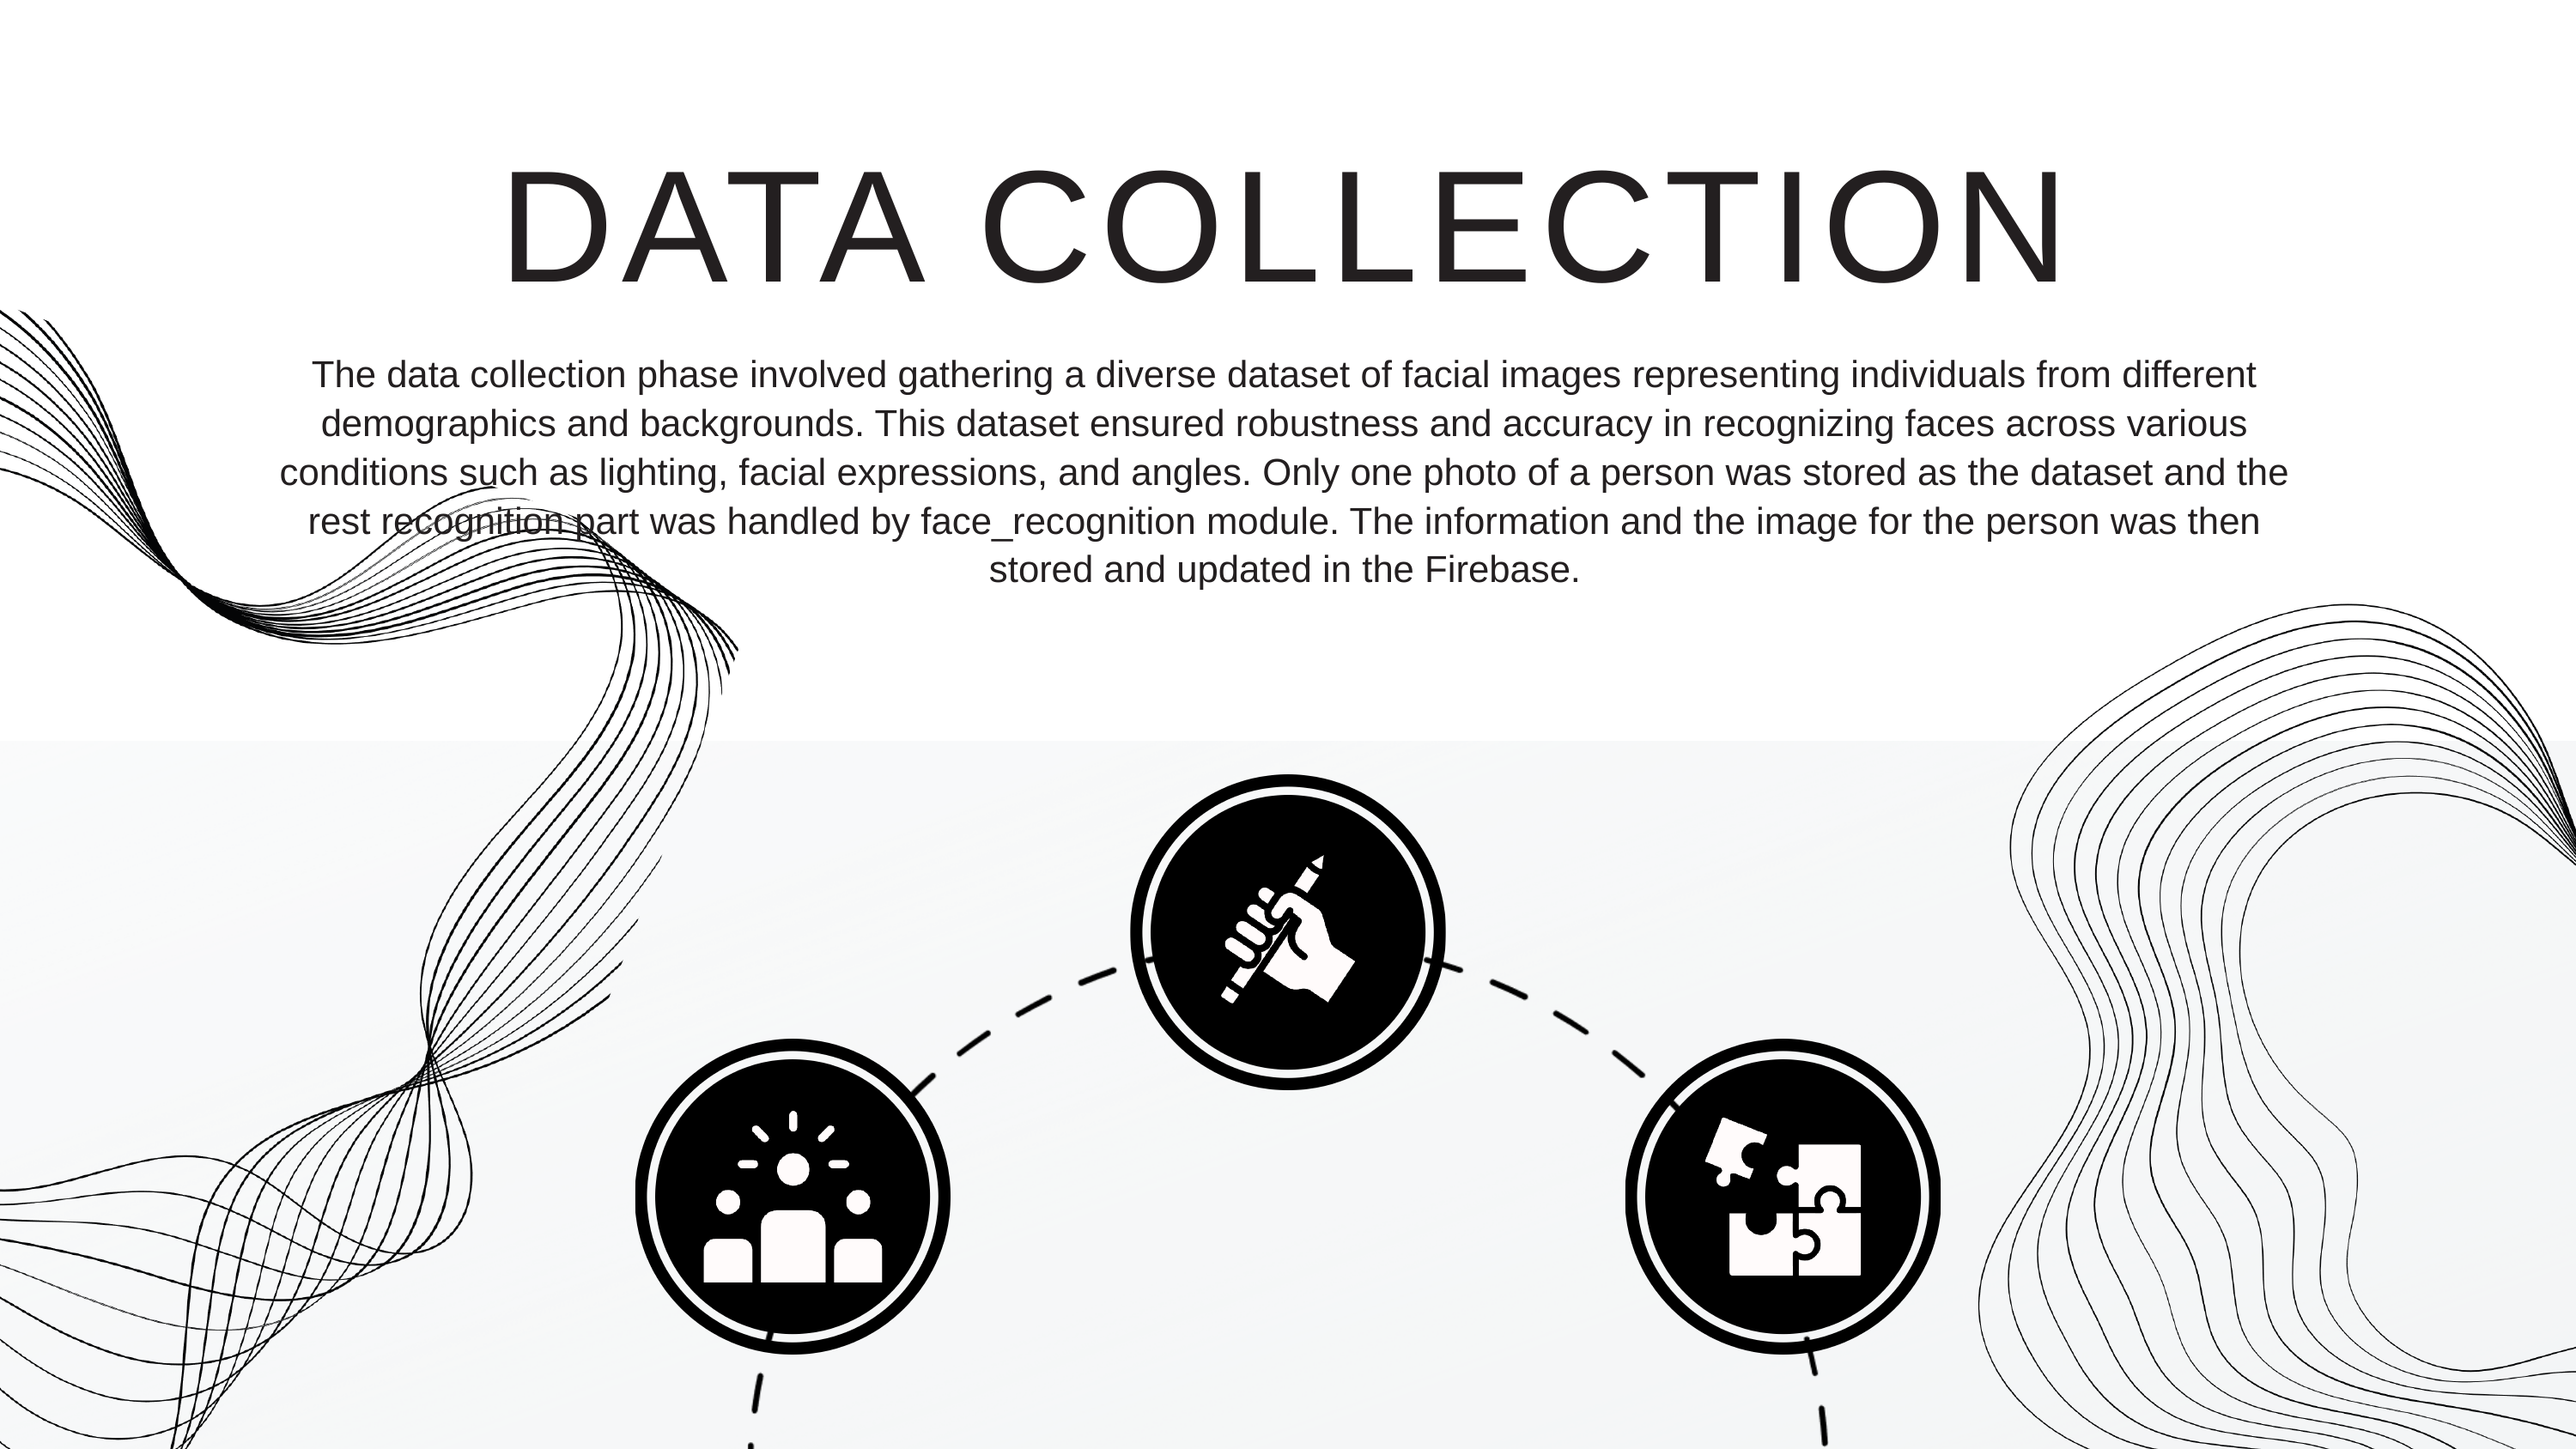

DATA COLLECTION
The data collection phase involved gathering a diverse dataset of facial images representing individuals from different demographics and backgrounds. This dataset ensured robustness and accuracy in recognizing faces across various conditions such as lighting, facial expressions, and angles. Only one photo of a person was stored as the dataset and the rest recognition part was handled by face_recognition module. The information and the image for the person was then stored and updated in the Firebase.